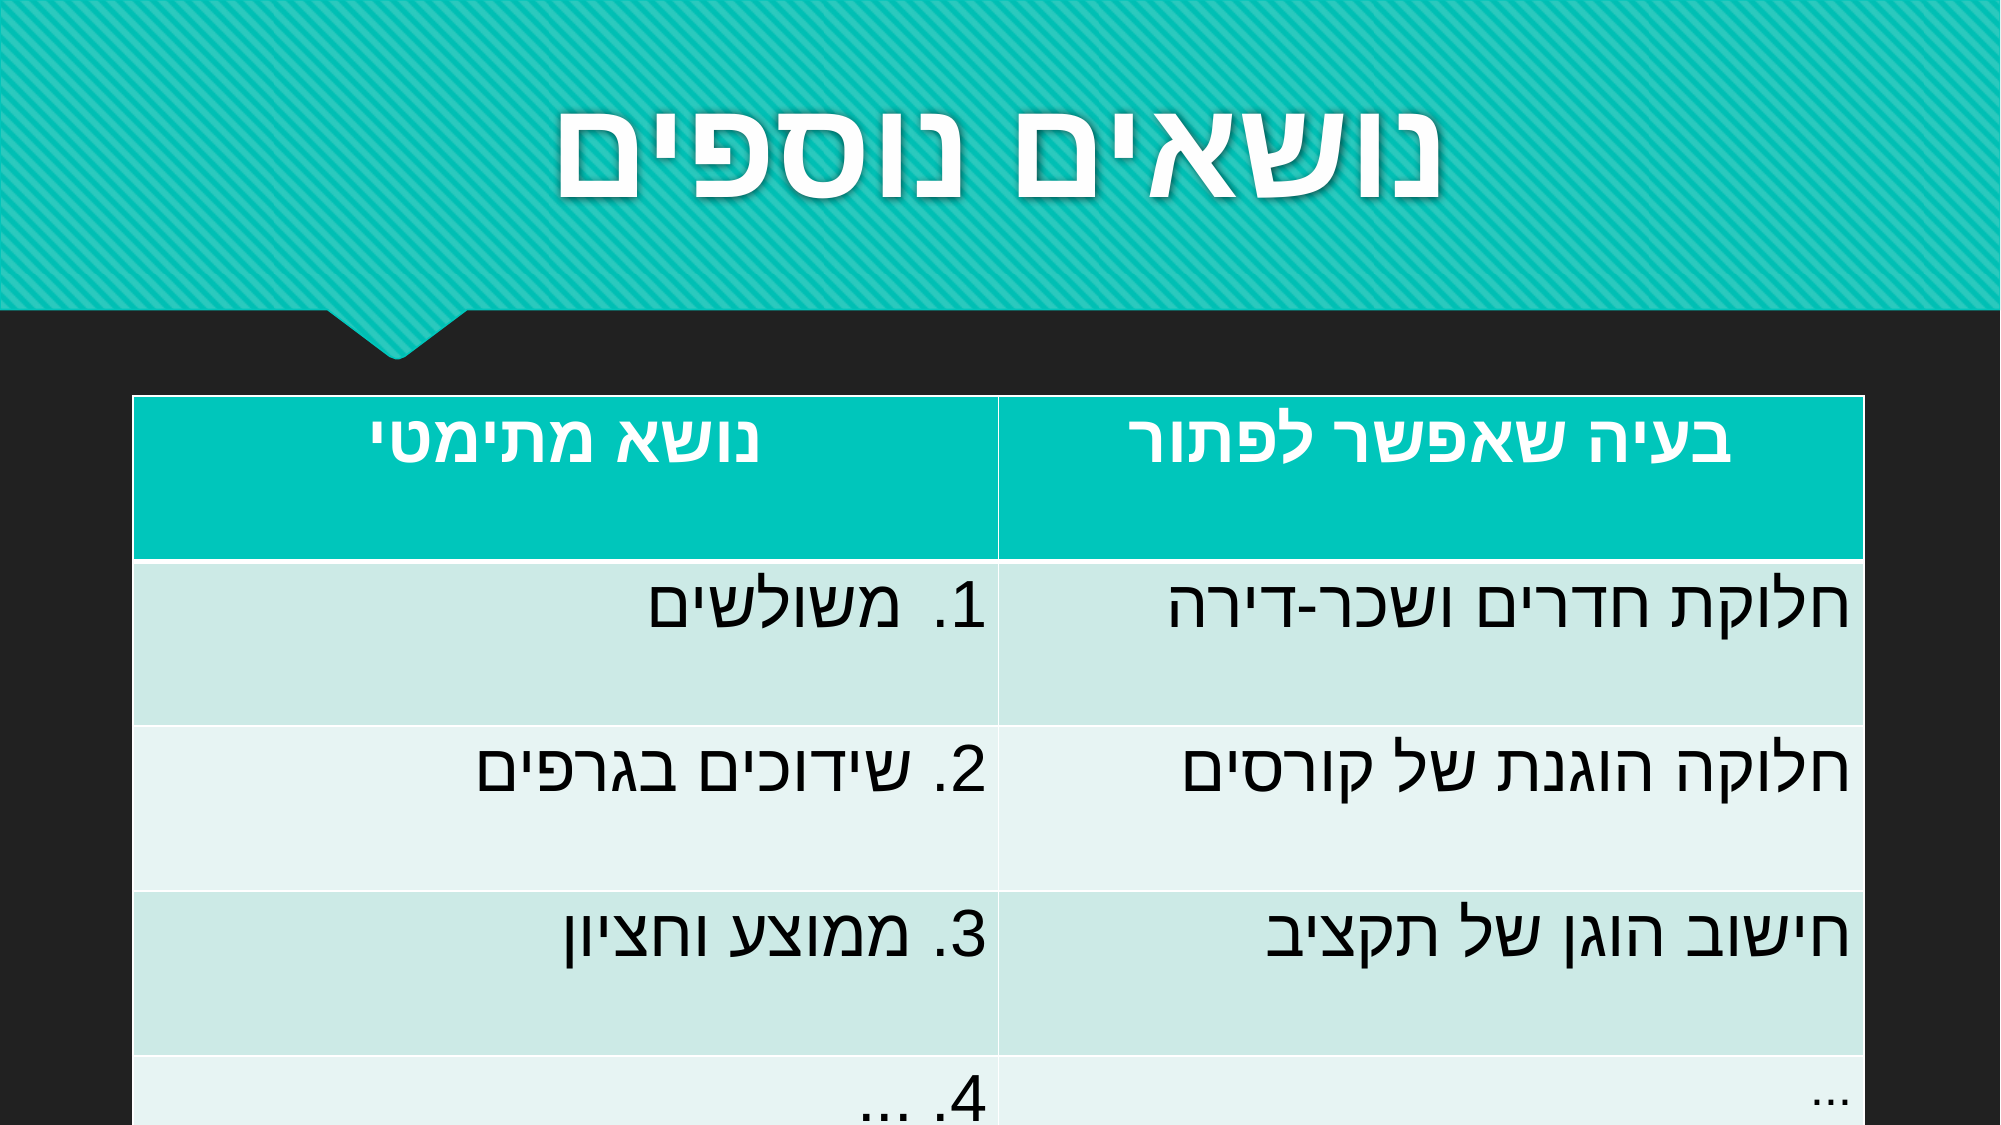

# נושאים נוספים
| נושא מתימטי | בעיה שאפשר לפתור |
| --- | --- |
| משולשים | חלוקת חדרים ושכר-דירה |
| 2. שידוכים בגרפים | חלוקה הוגנת של קורסים |
| 3. ממוצע וחציון | חישוב הוגן של תקציב |
| 4. ... | ... |